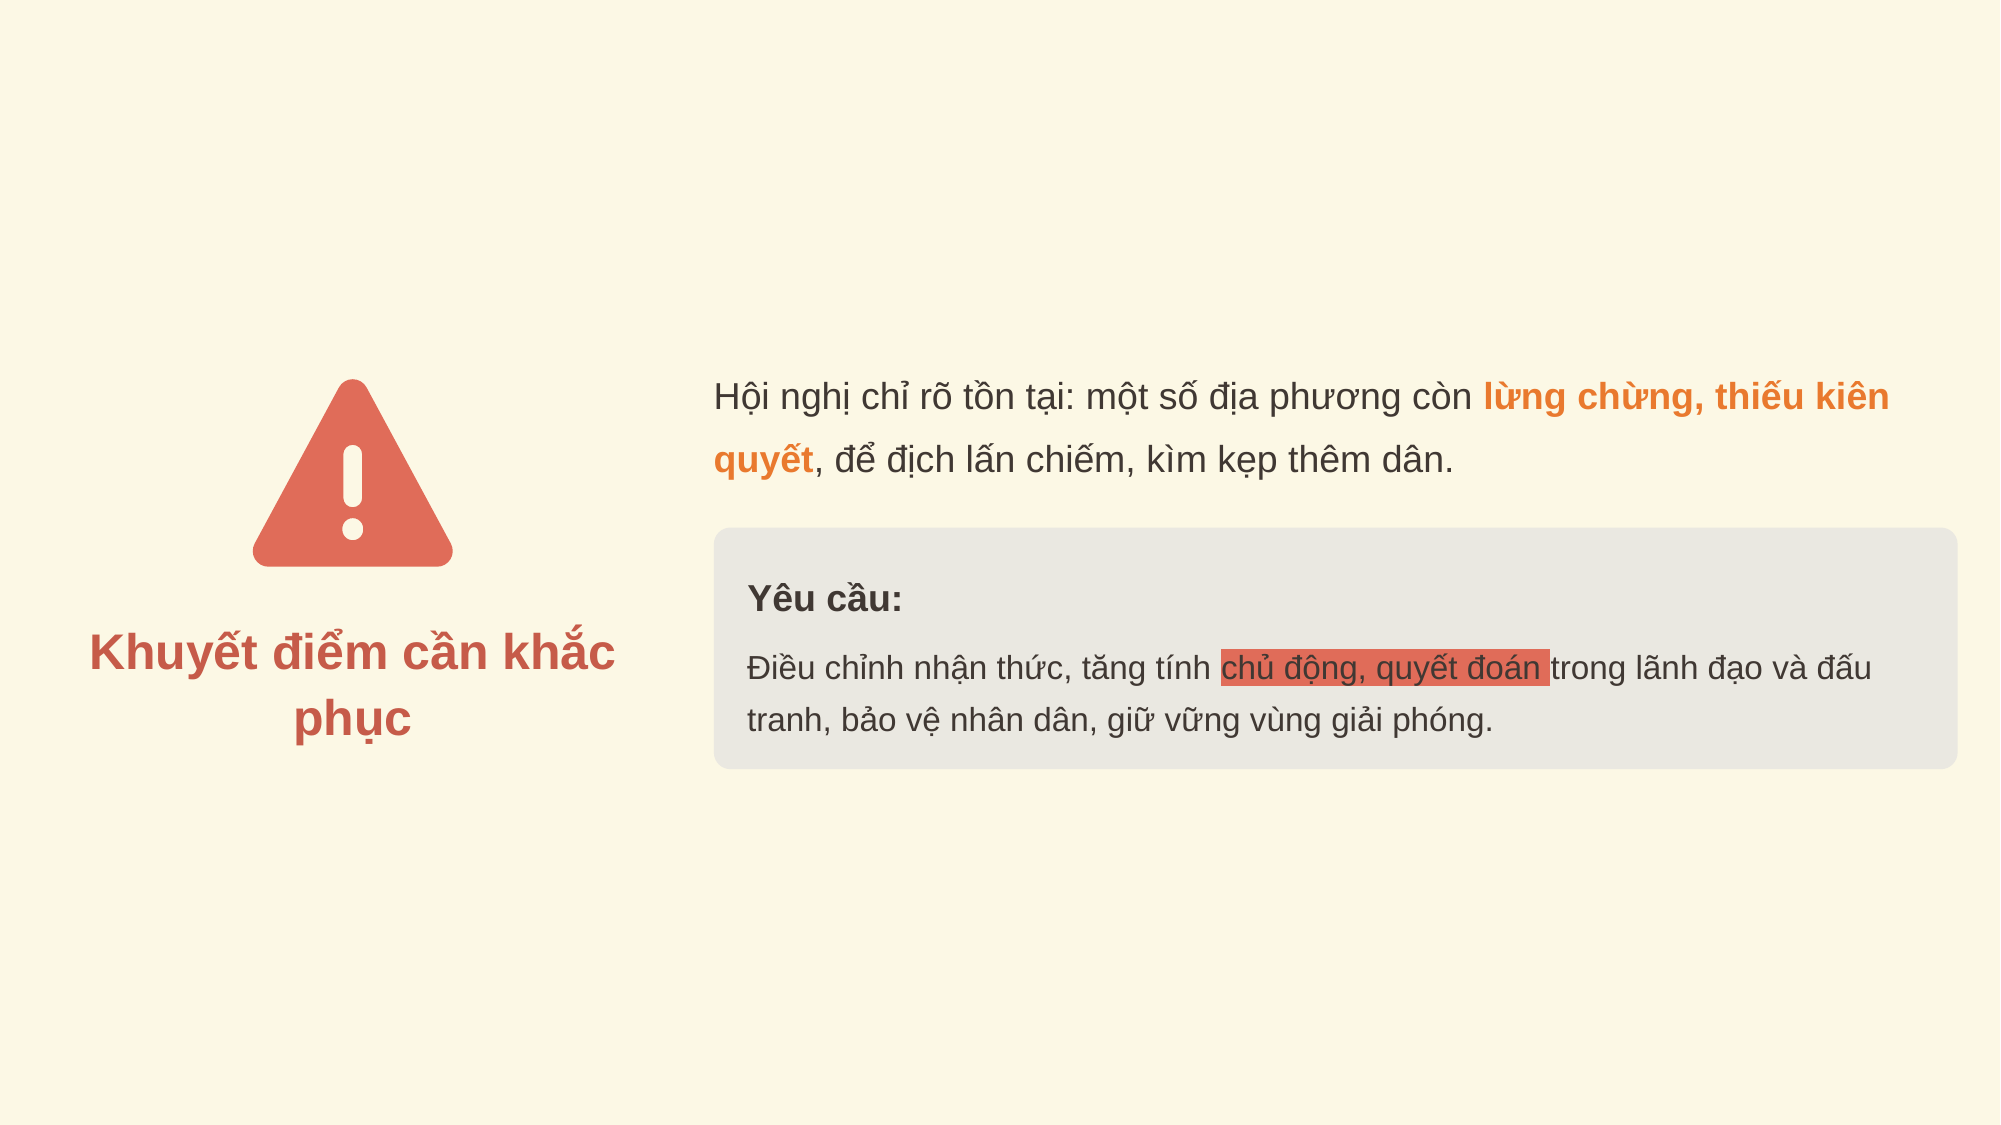

Hội nghị chỉ rõ tồn tại: một số địa phương còn lừng chừng, thiếu kiên quyết, để địch lấn chiếm, kìm kẹp thêm dân.

Yêu cầu:
Khuyết điểm cần khắc phục
Điều chỉnh nhận thức, tăng tính chủ động, quyết đoán trong lãnh đạo và đấu tranh, bảo vệ nhân dân, giữ vững vùng giải phóng.